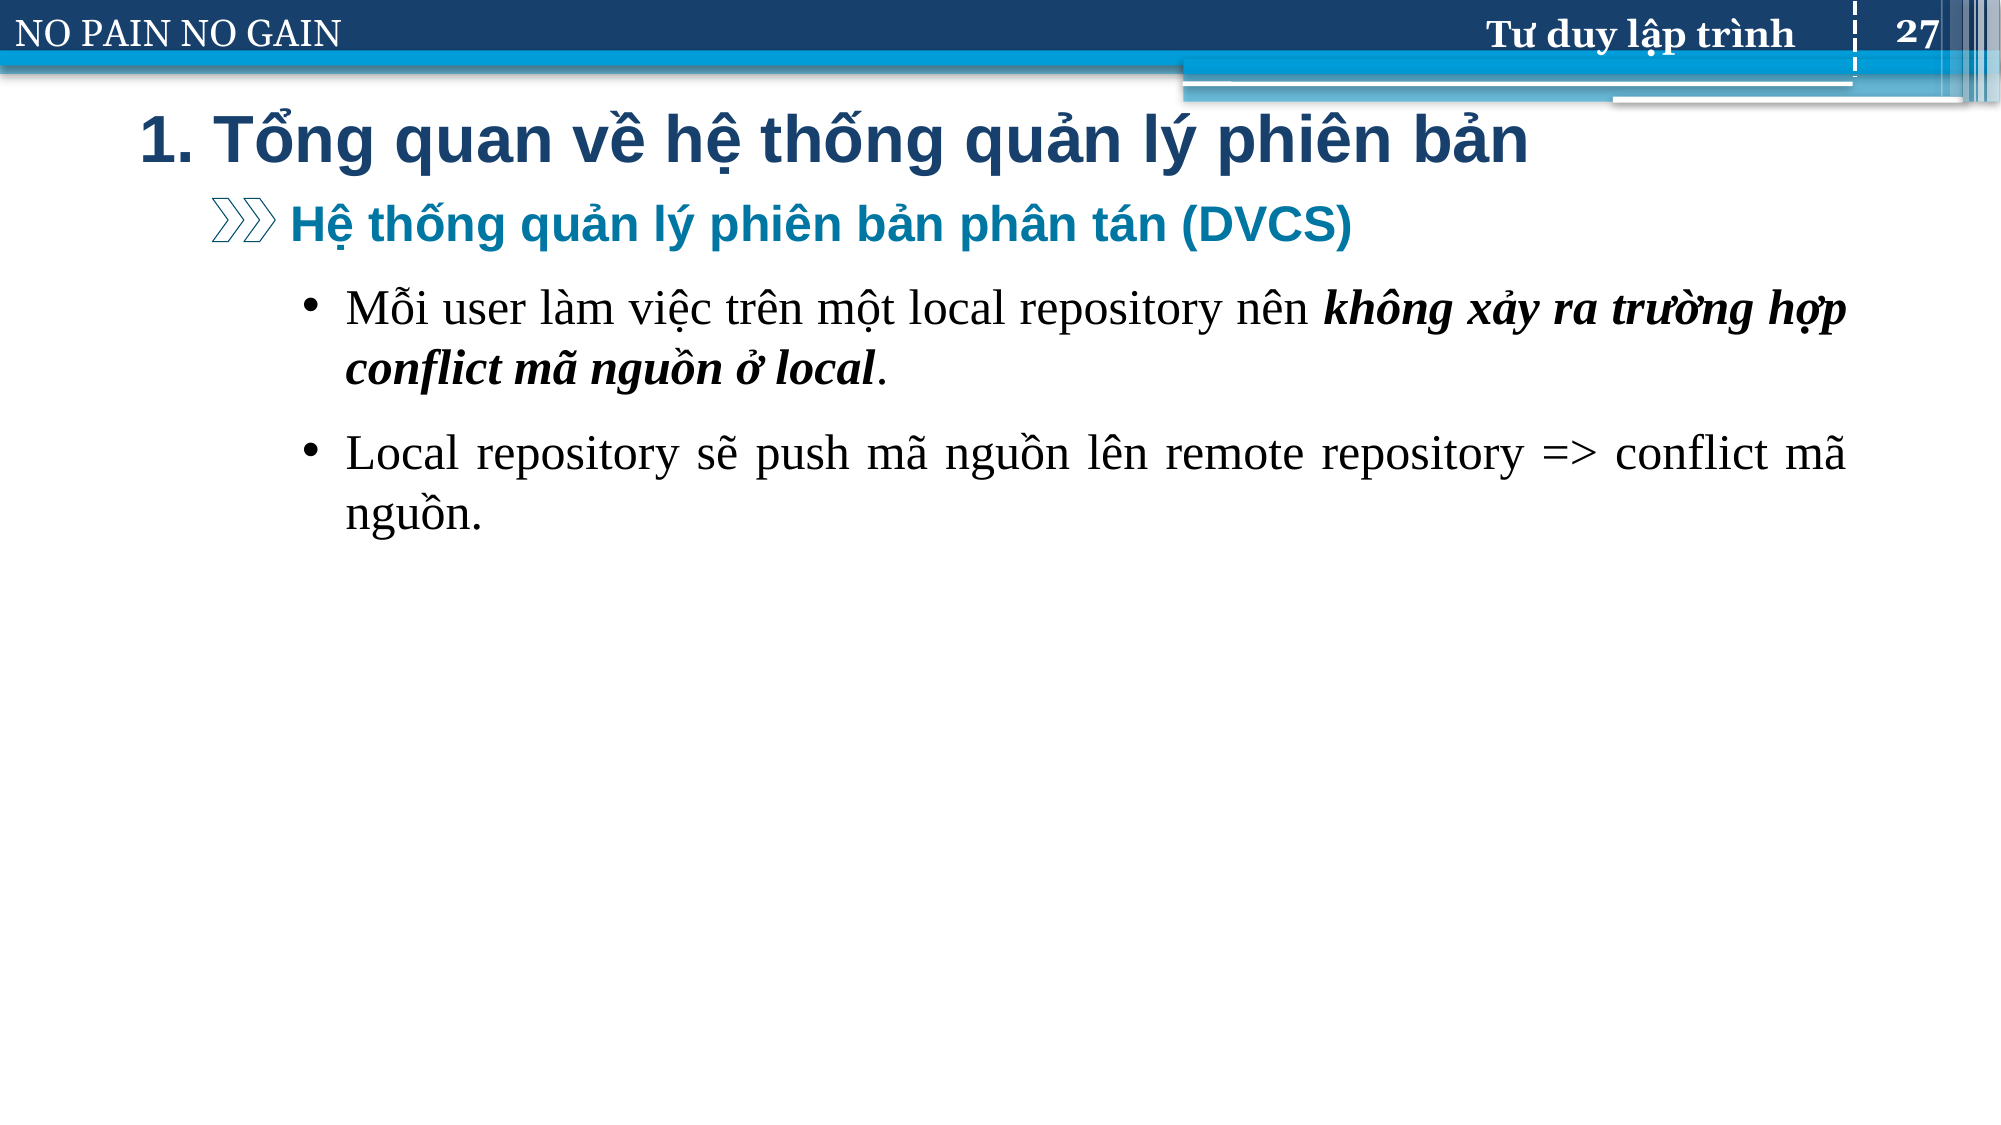

27
# 1. Tổng quan về hệ thống quản lý phiên bản
Hệ thống quản lý phiên bản phân tán (DVCS)

Mỗi user làm việc trên một local repository nên không xảy ra trường hợp conflict mã nguồn ở local.
Local repository sẽ push mã nguồn lên remote repository => conflict mã nguồn.